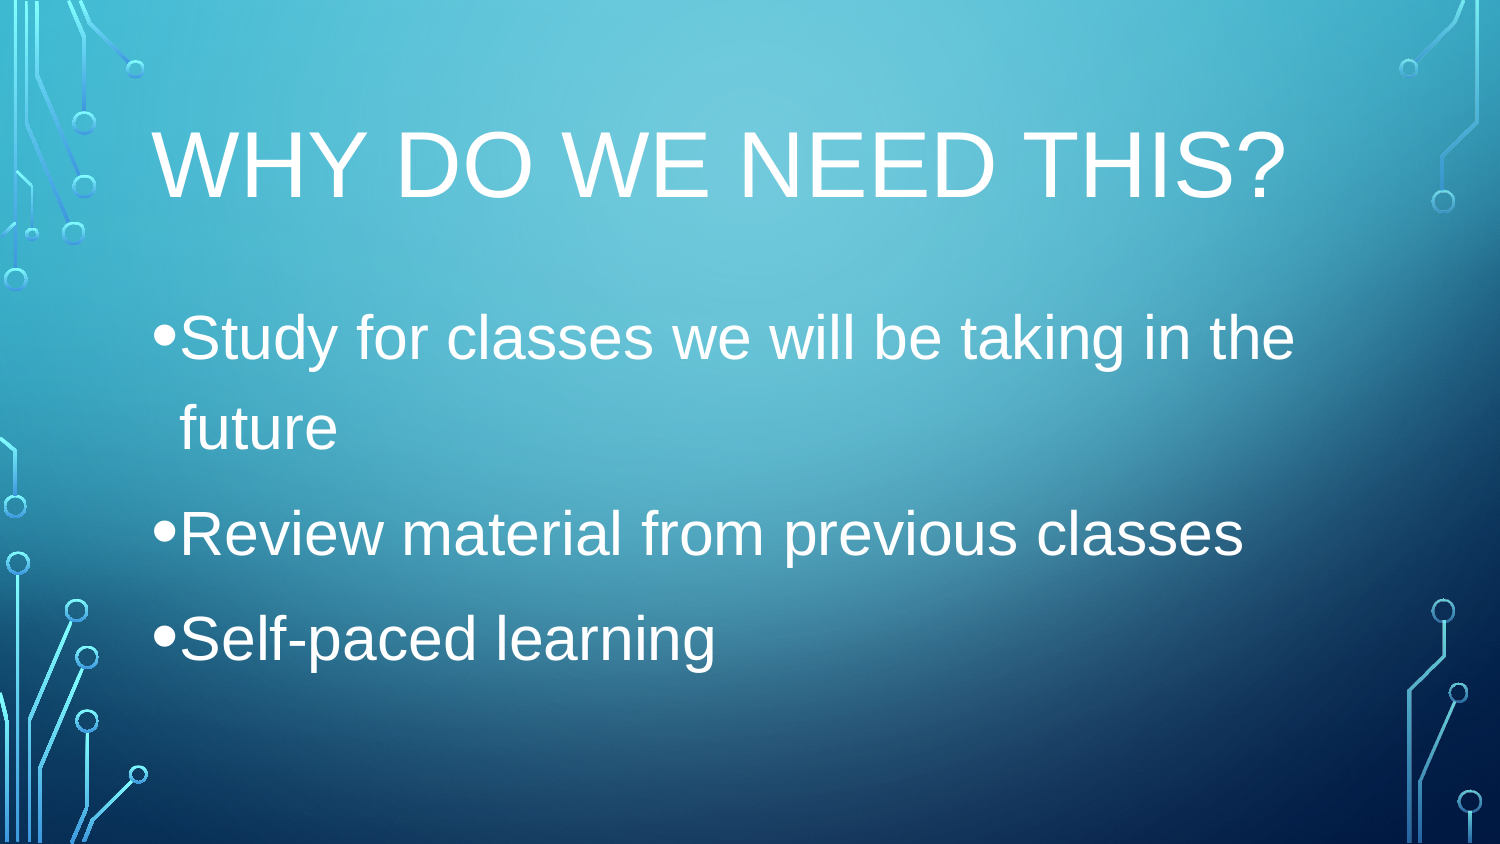

# Why do we need this?
Study for classes we will be taking in the future
Review material from previous classes
Self-paced learning